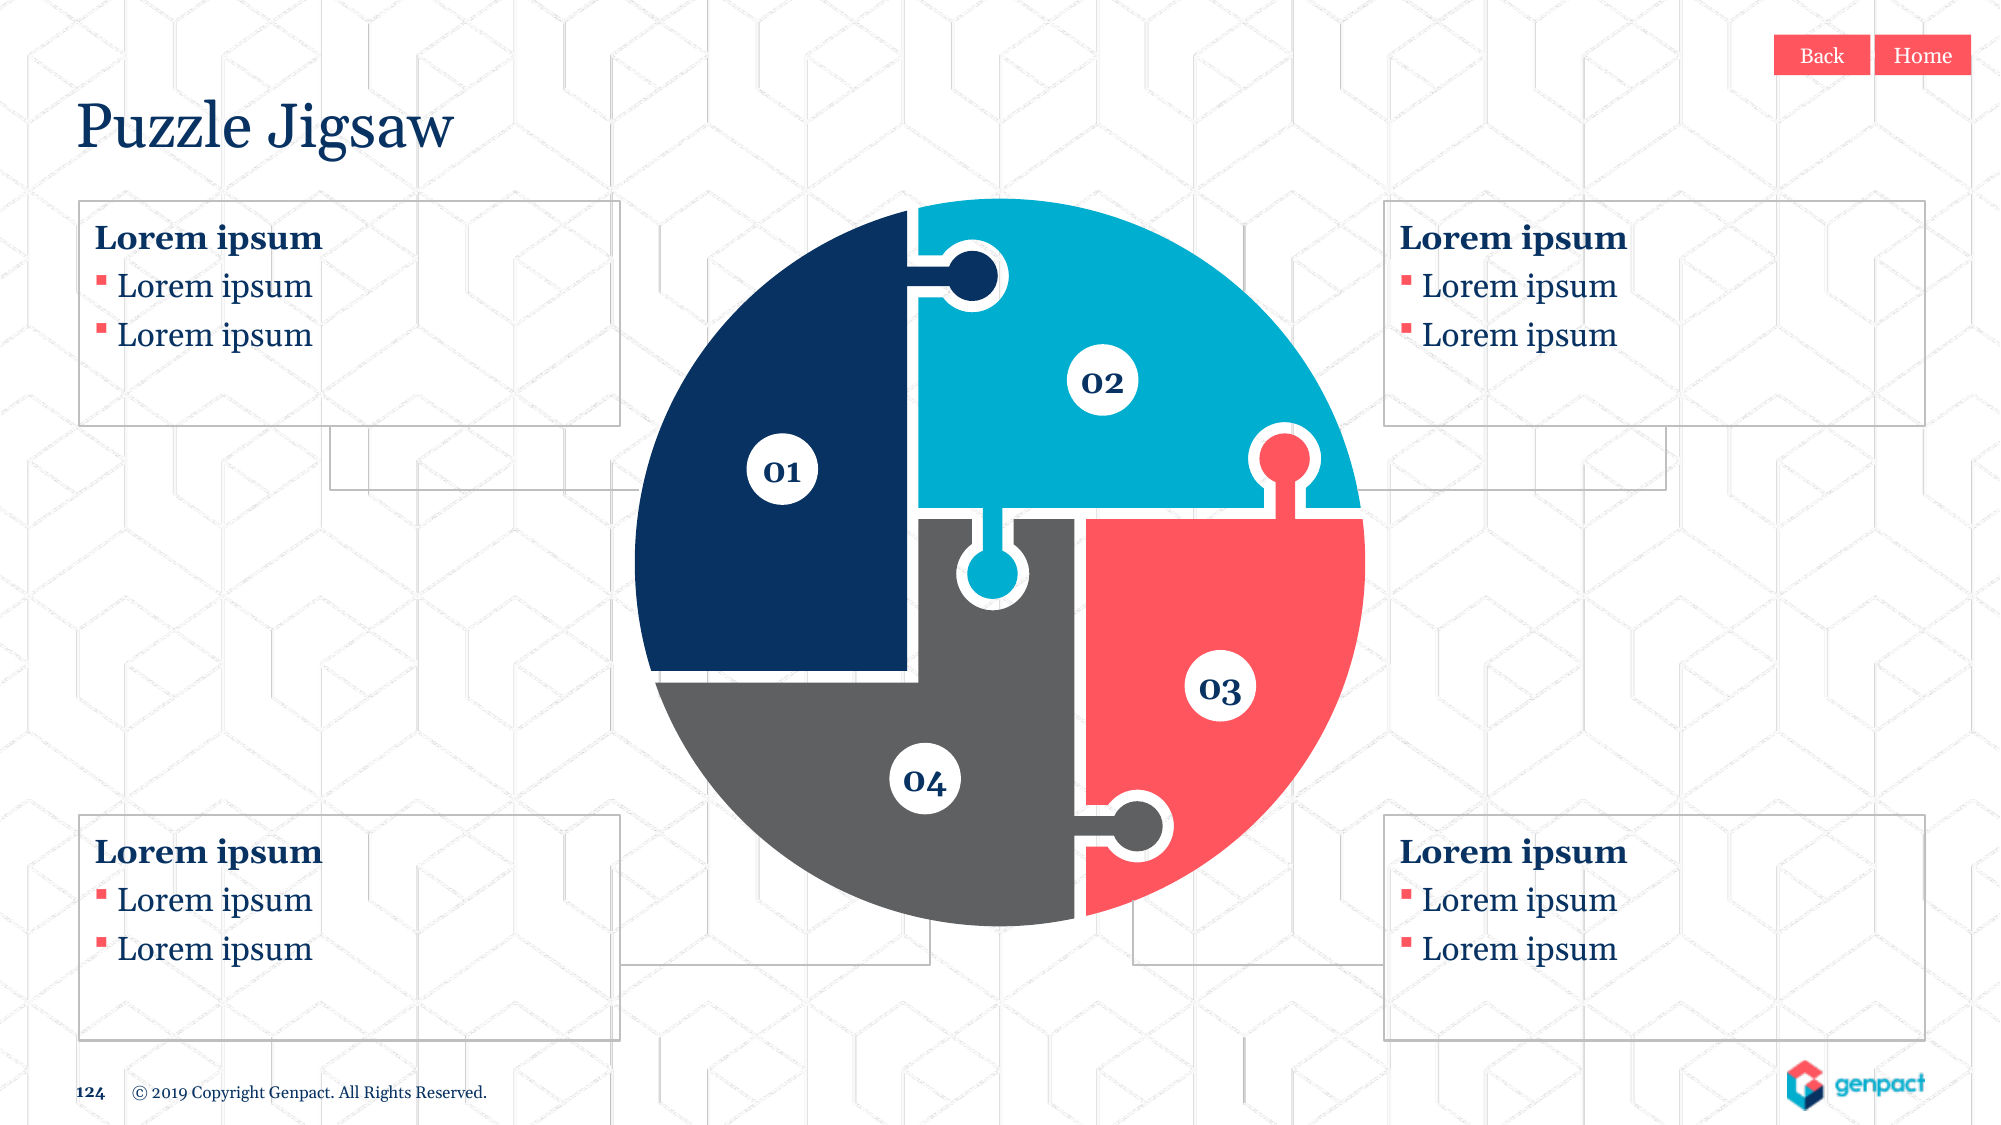

Back
Home
Puzzle Jigsaw

02
01
03
04
Lorem ipsum
Lorem ipsum
Lorem ipsum
Lorem ipsum
Lorem ipsum
Lorem ipsum

Lorem ipsum
Lorem ipsum
Lorem ipsum
Lorem ipsum
Lorem ipsum
Lorem ipsum